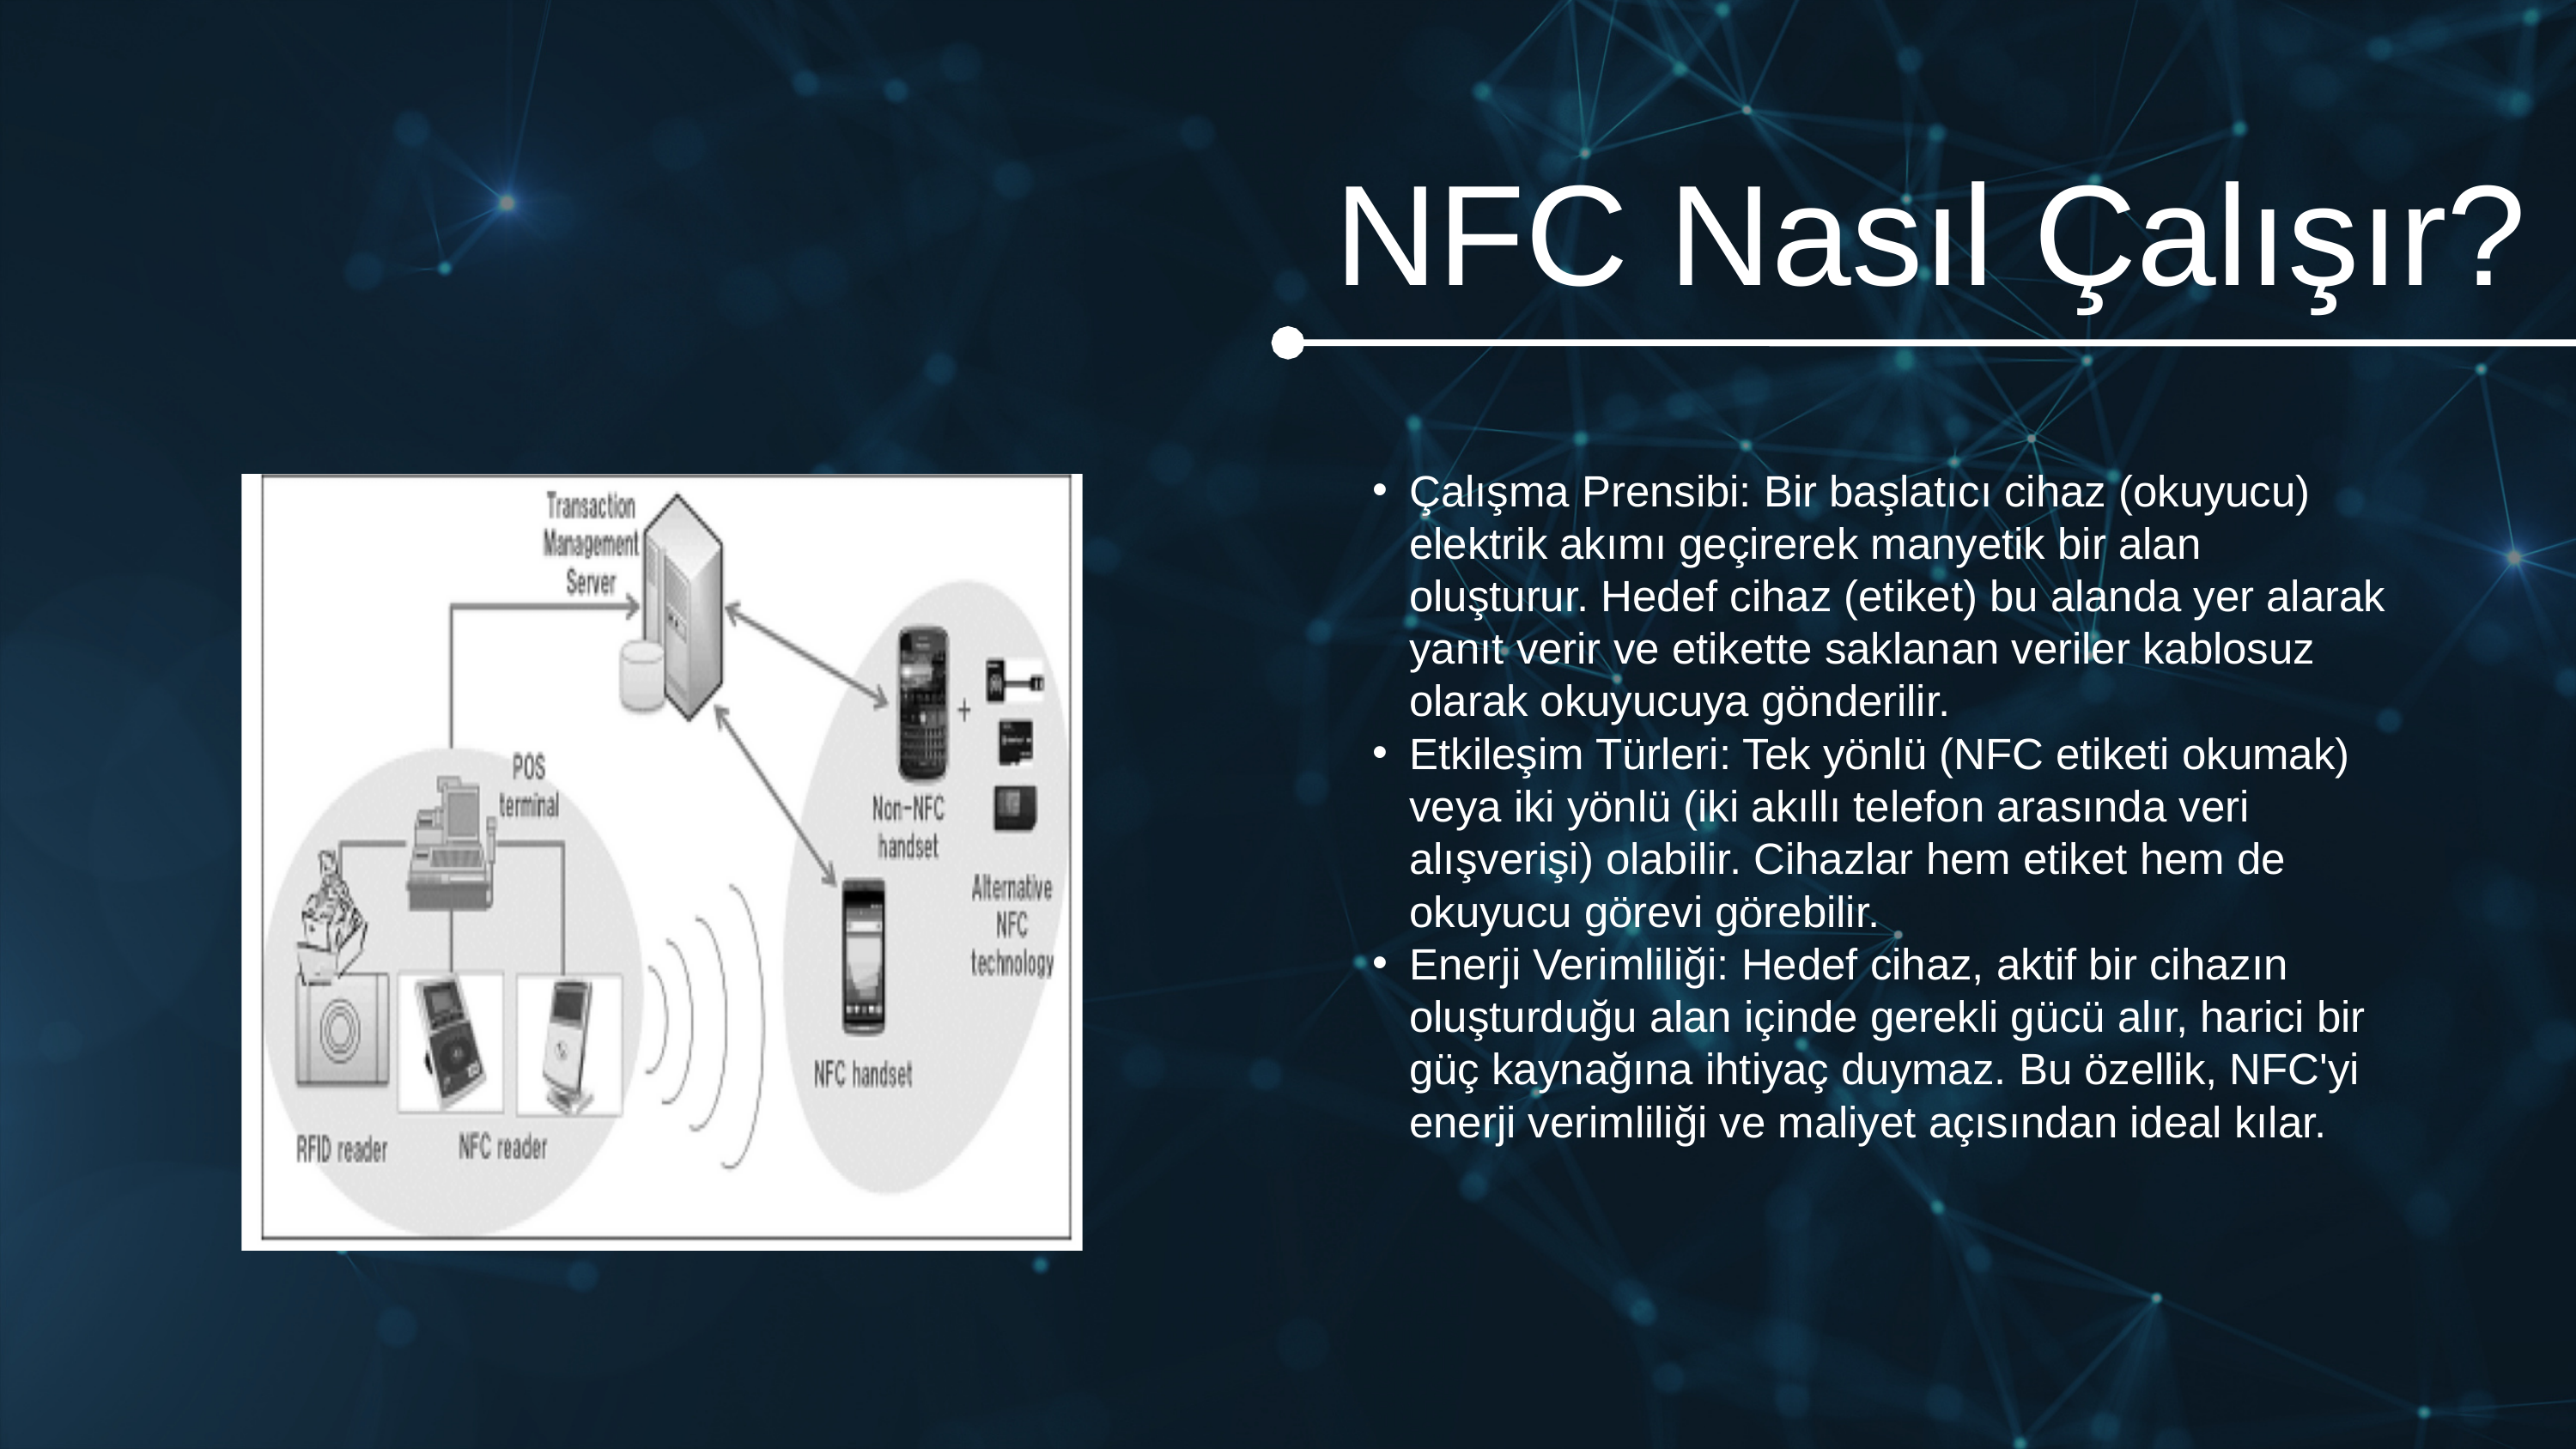

NFC Nasıl Çalışır?

Çalışma Prensibi: Bir başlatıcı cihaz (okuyucu) elektrik akımı geçirerek manyetik bir alan oluşturur. Hedef cihaz (etiket) bu alanda yer alarak yanıt verir ve etikette saklanan veriler kablosuz olarak okuyucuya gönderilir.
Etkileşim Türleri: Tek yönlü (NFC etiketi okumak) veya iki yönlü (iki akıllı telefon arasında veri alışverişi) olabilir. Cihazlar hem etiket hem de okuyucu görevi görebilir.
Enerji Verimliliği: Hedef cihaz, aktif bir cihazın oluşturduğu alan içinde gerekli gücü alır, harici bir güç kaynağına ihtiyaç duymaz. Bu özellik, NFC'yi enerji verimliliği ve maliyet açısından ideal kılar.